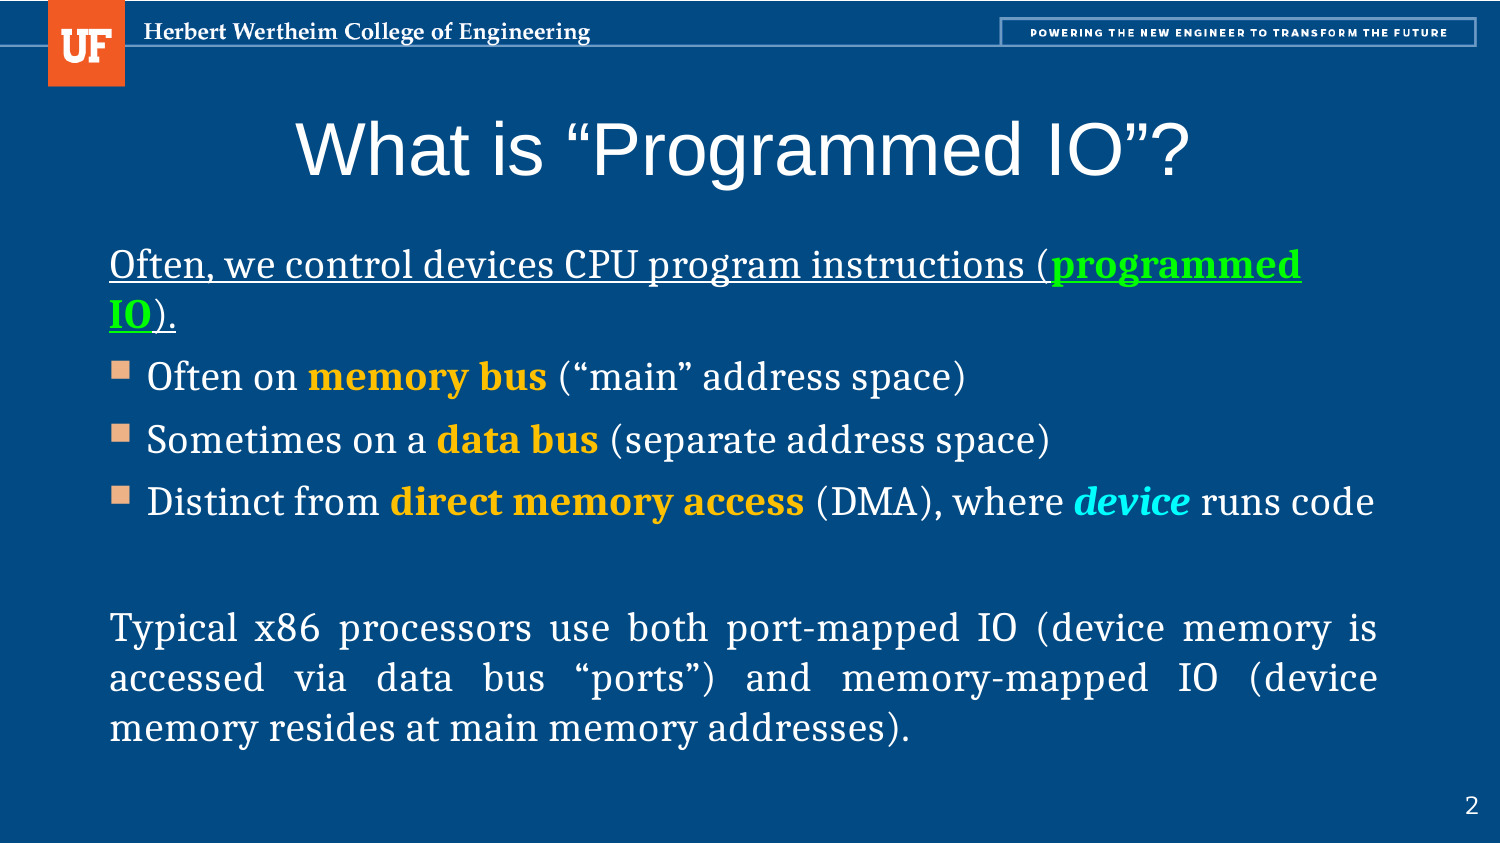

# What is “Programmed IO”?
Often, we control devices CPU program instructions (programmed IO).
Often on memory bus (“main” address space)
Sometimes on a data bus (separate address space)
Distinct from direct memory access (DMA), where device runs code

Typical x86 processors use both port-mapped IO (device memory is accessed via data bus “ports”) and memory-mapped IO (device memory resides at main memory addresses).
2